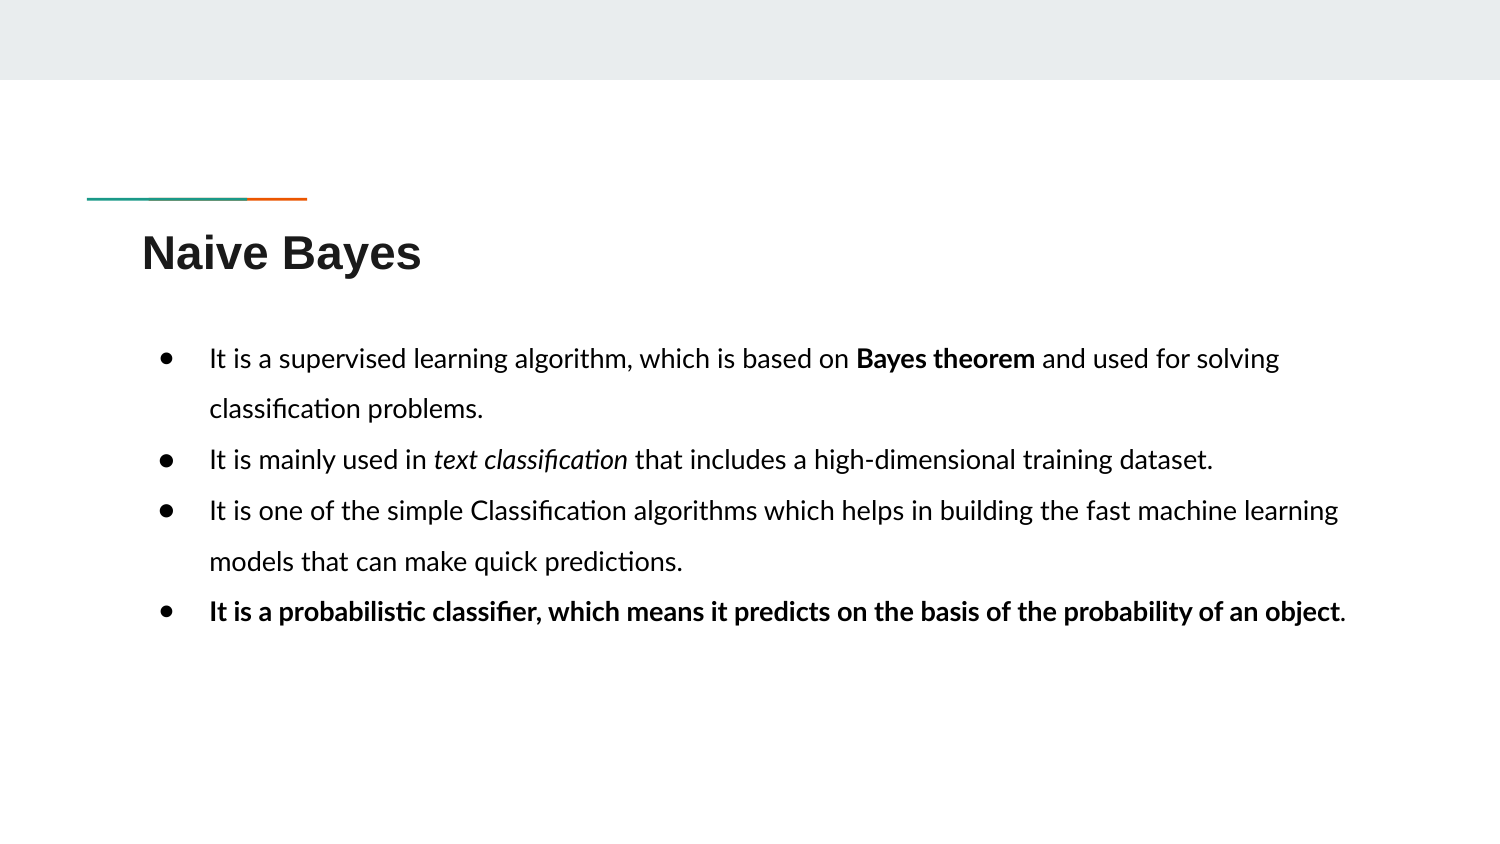

# Naive Bayes
It is a supervised learning algorithm, which is based on Bayes theorem and used for solving classification problems.
It is mainly used in text classification that includes a high-dimensional training dataset.
It is one of the simple Classification algorithms which helps in building the fast machine learning models that can make quick predictions.
It is a probabilistic classifier, which means it predicts on the basis of the probability of an object.